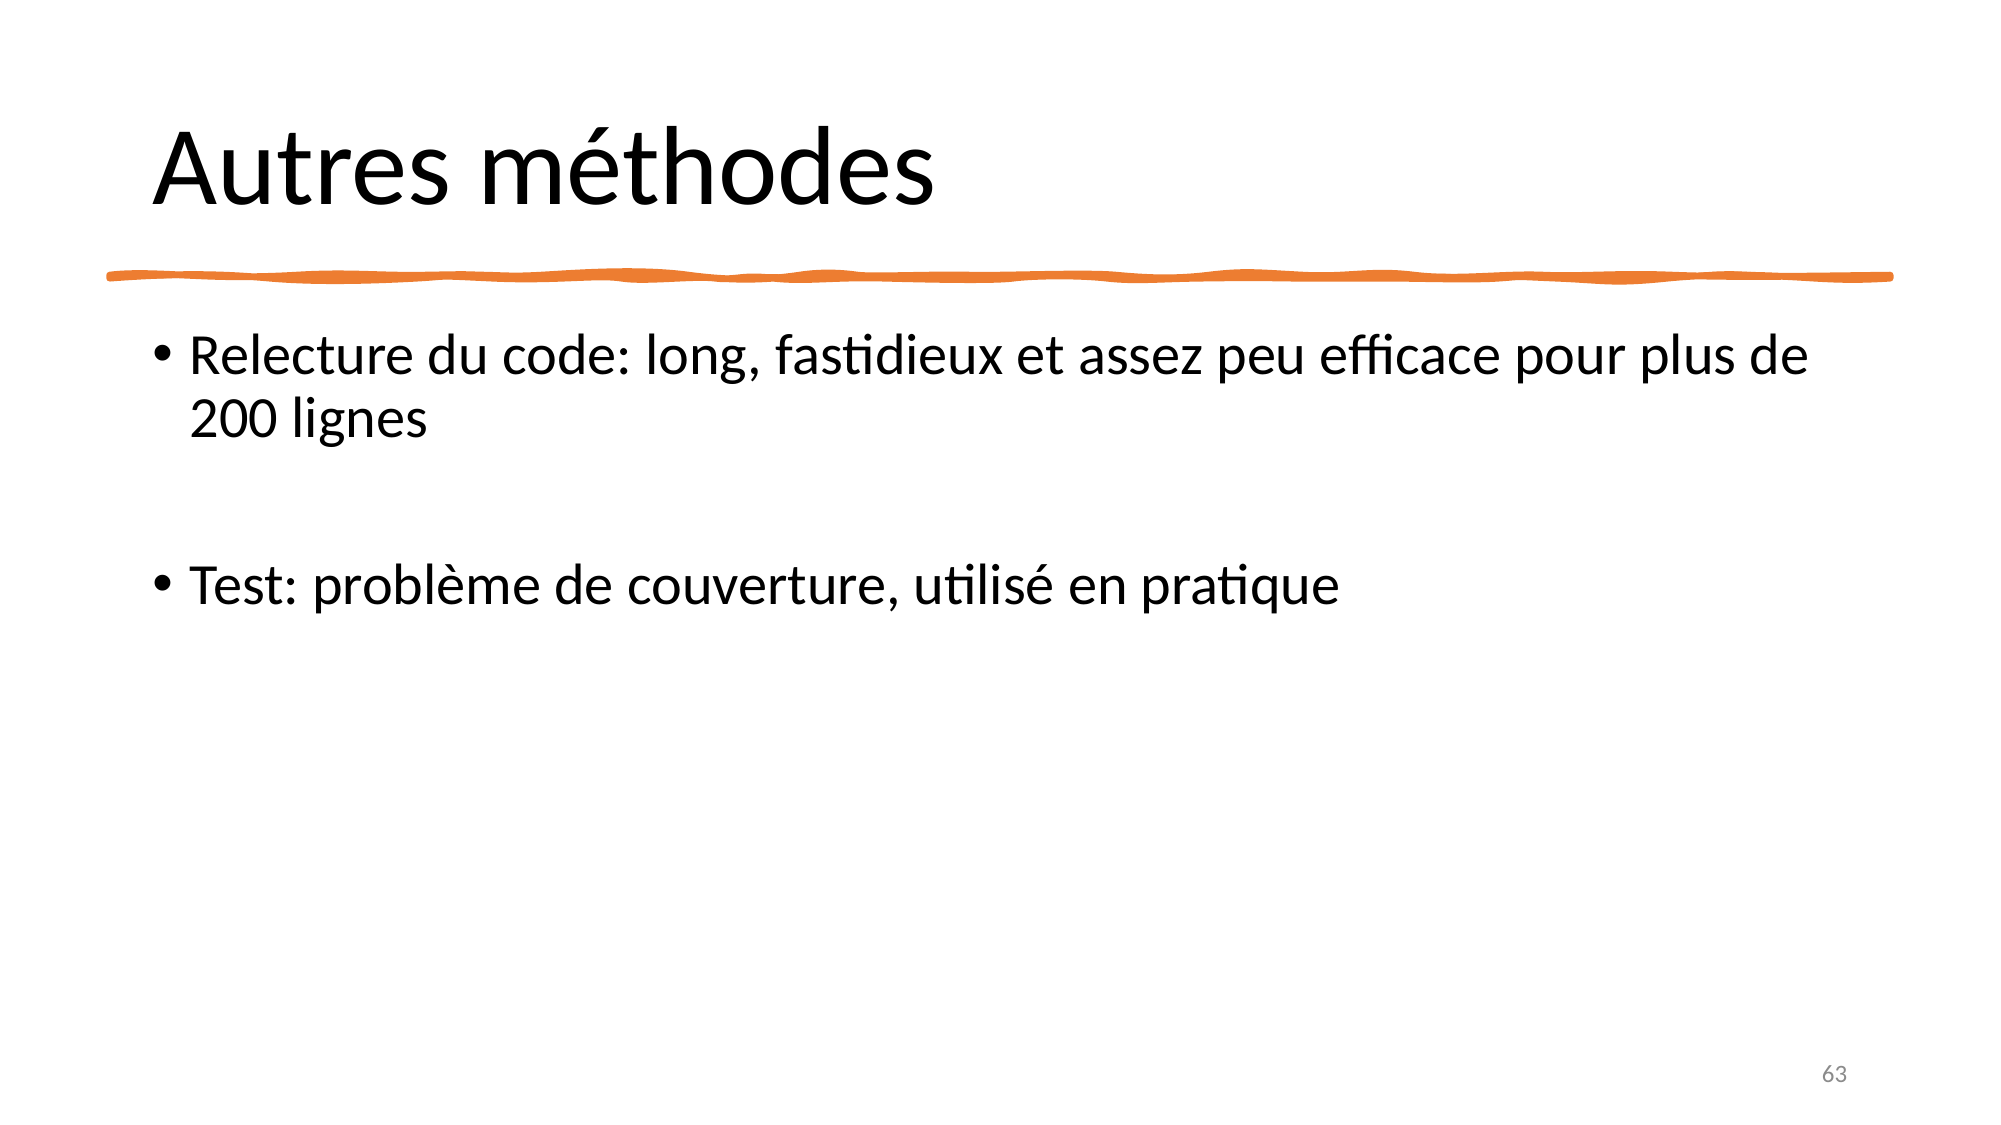

# Autres méthodes

Relecture du code: long, fastidieux et assez peu efficace pour plus de 200 lignes

Test: problème de couverture, utilisé en pratique
63